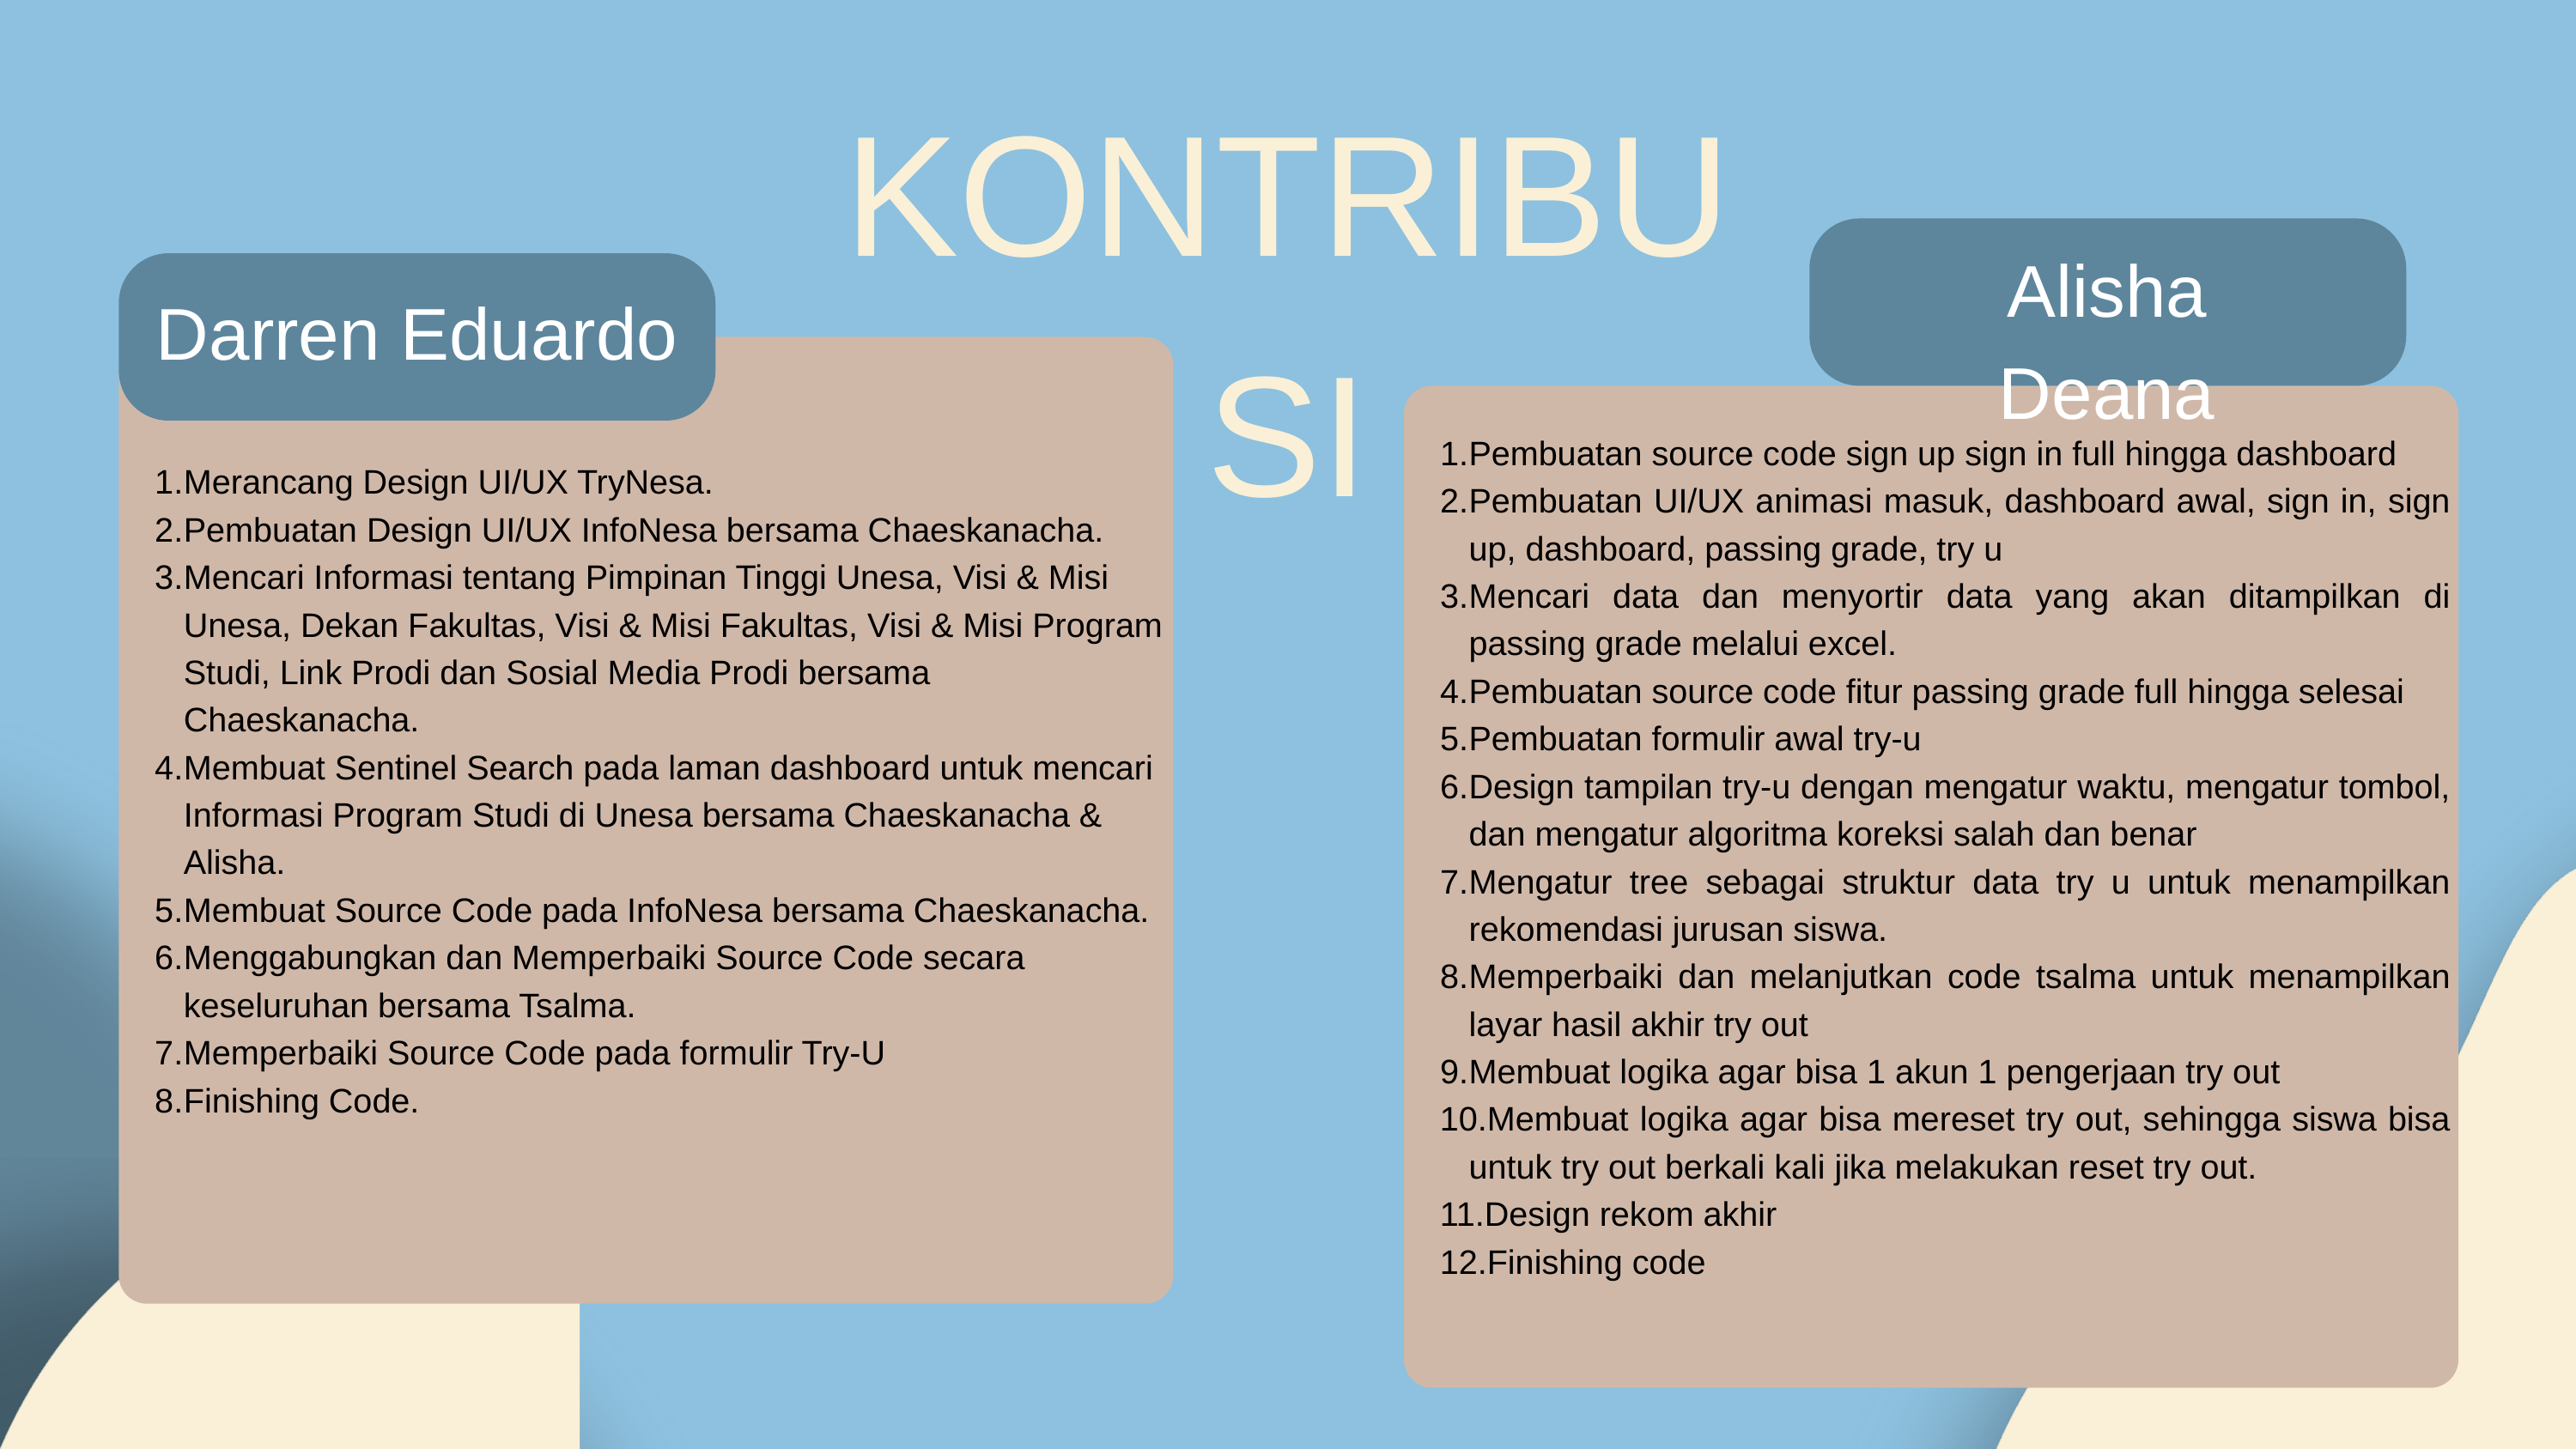

KONTRIBUSI

Alisha Deana

Darren Eduardo

Merancang Design UI/UX TryNesa.
Pembuatan Design UI/UX InfoNesa bersama Chaeskanacha.
Mencari Informasi tentang Pimpinan Tinggi Unesa, Visi & Misi Unesa, Dekan Fakultas, Visi & Misi Fakultas, Visi & Misi Program Studi, Link Prodi dan Sosial Media Prodi bersama Chaeskanacha.
Membuat Sentinel Search pada laman dashboard untuk mencari Informasi Program Studi di Unesa bersama Chaeskanacha & Alisha.
Membuat Source Code pada InfoNesa bersama Chaeskanacha.
Menggabungkan dan Memperbaiki Source Code secara keseluruhan bersama Tsalma.
Memperbaiki Source Code pada formulir Try-U
Finishing Code.

Pembuatan source code sign up sign in full hingga dashboard
Pembuatan UI/UX animasi masuk, dashboard awal, sign in, sign up, dashboard, passing grade, try u
Mencari data dan menyortir data yang akan ditampilkan di passing grade melalui excel.
Pembuatan source code fitur passing grade full hingga selesai
Pembuatan formulir awal try-u
Design tampilan try-u dengan mengatur waktu, mengatur tombol, dan mengatur algoritma koreksi salah dan benar
Mengatur tree sebagai struktur data try u untuk menampilkan rekomendasi jurusan siswa.
Memperbaiki dan melanjutkan code tsalma untuk menampilkan layar hasil akhir try out
Membuat logika agar bisa 1 akun 1 pengerjaan try out
Membuat logika agar bisa mereset try out, sehingga siswa bisa untuk try out berkali kali jika melakukan reset try out.
Design rekom akhir
Finishing code